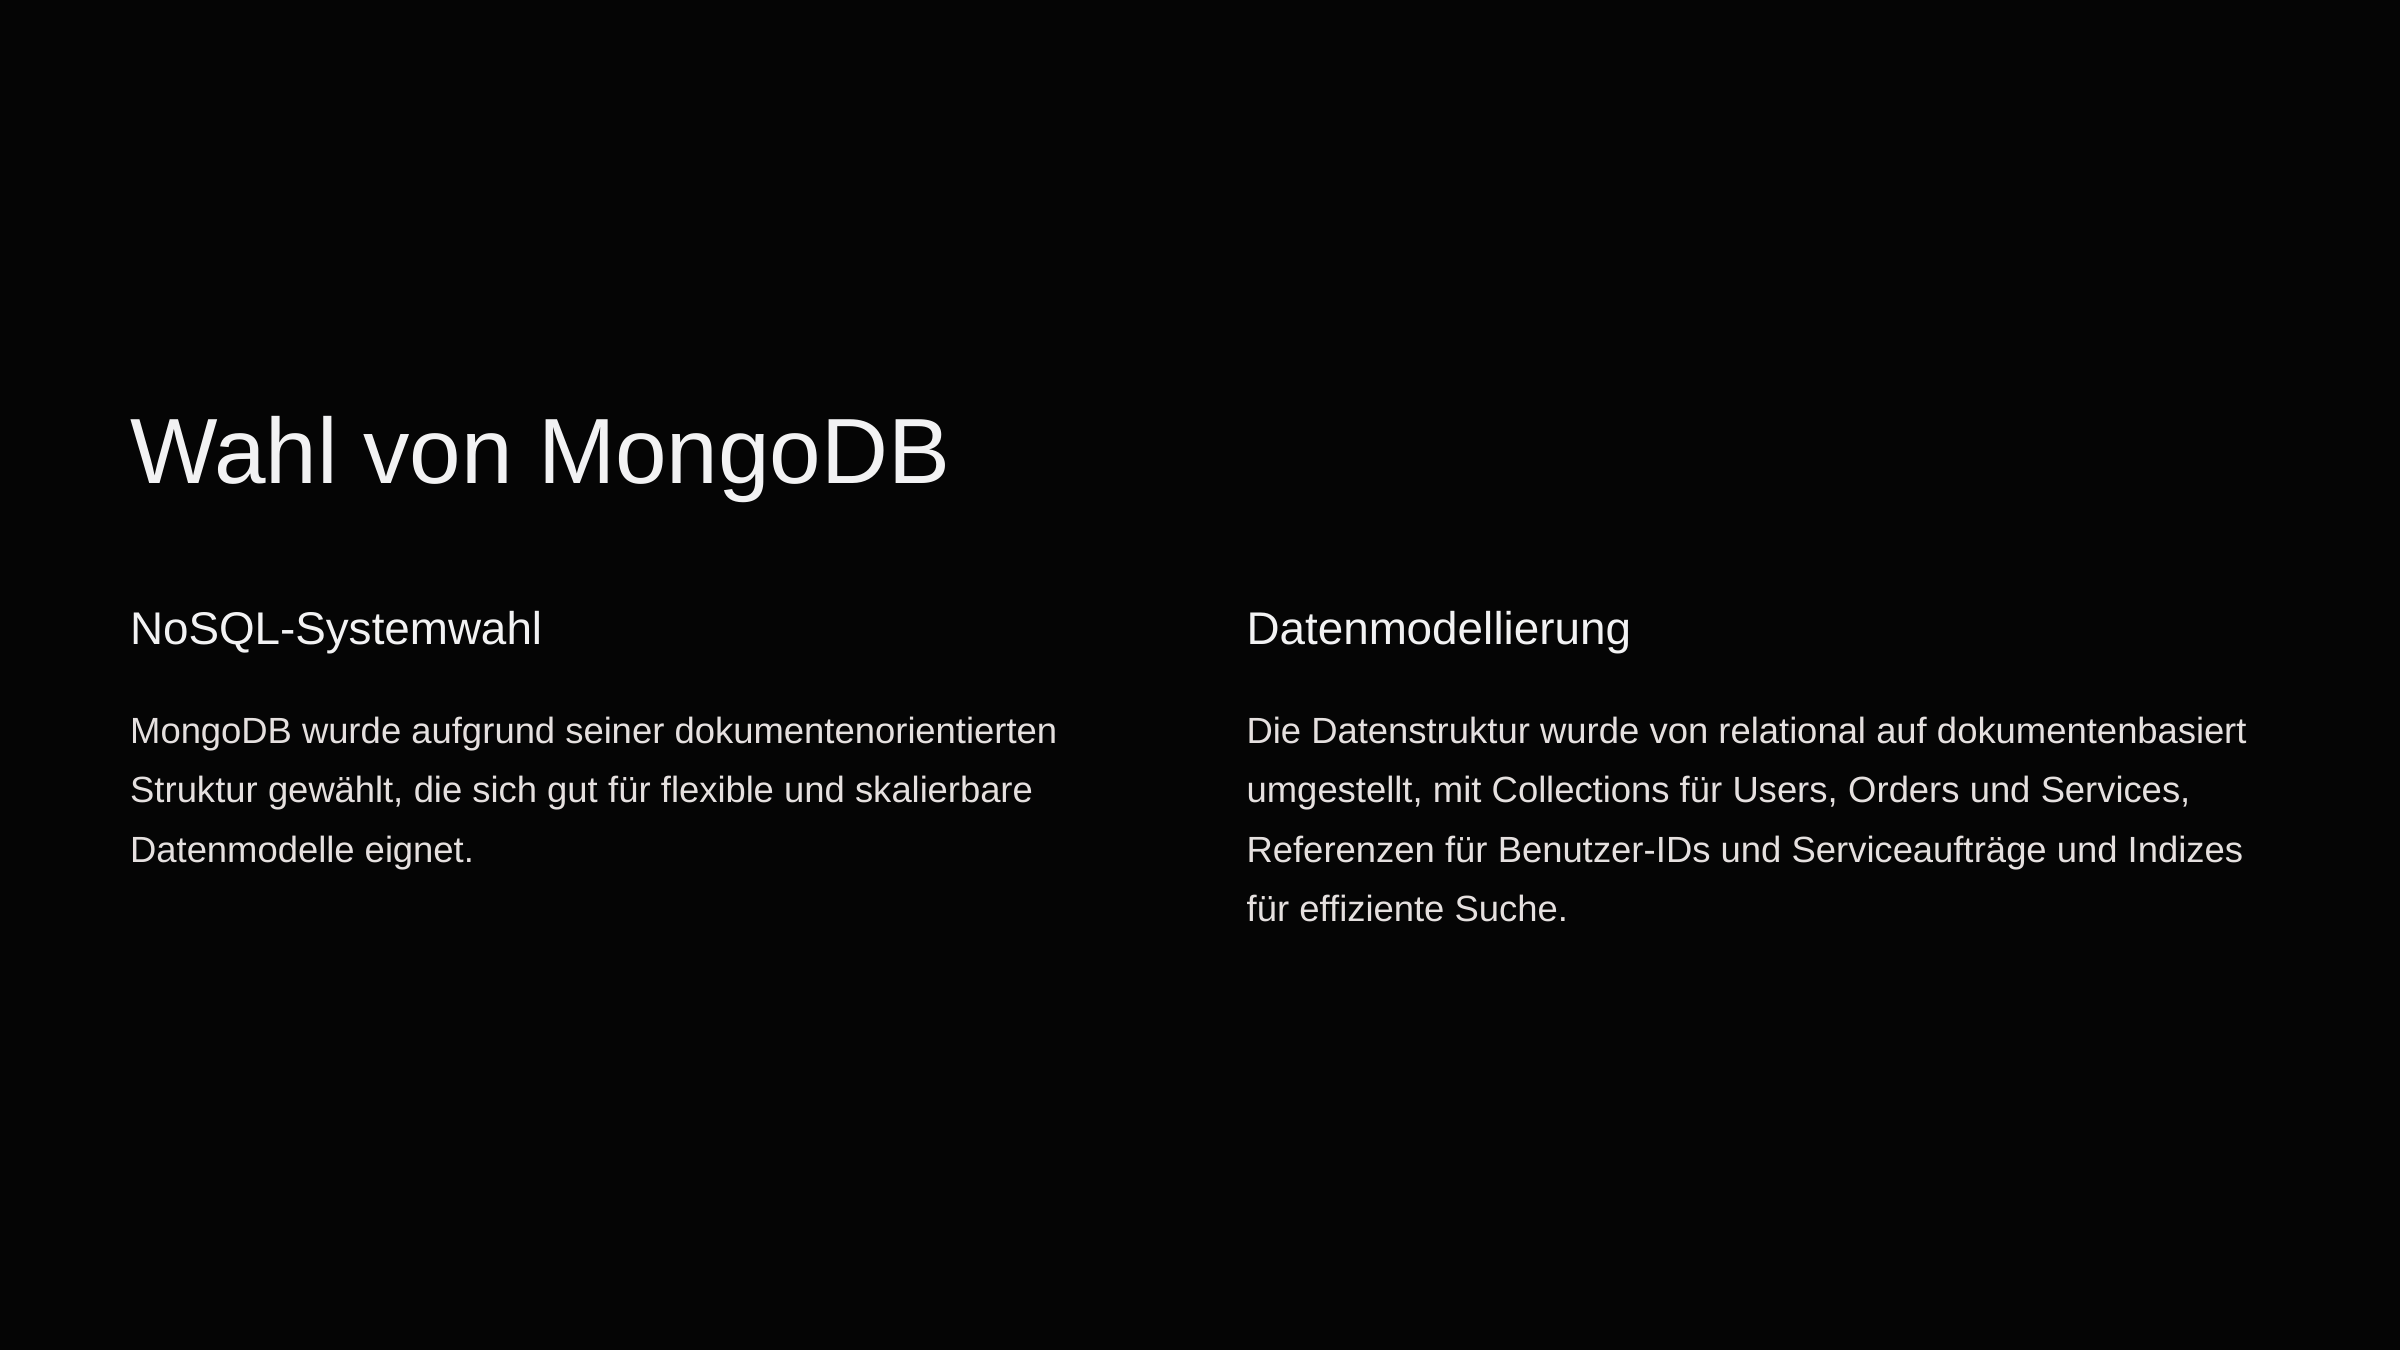

Wahl von MongoDB
NoSQL-Systemwahl
Datenmodellierung
MongoDB wurde aufgrund seiner dokumentenorientierten Struktur gewählt, die sich gut für flexible und skalierbare Datenmodelle eignet.
Die Datenstruktur wurde von relational auf dokumentenbasiert umgestellt, mit Collections für Users, Orders und Services, Referenzen für Benutzer-IDs und Serviceaufträge und Indizes für effiziente Suche.